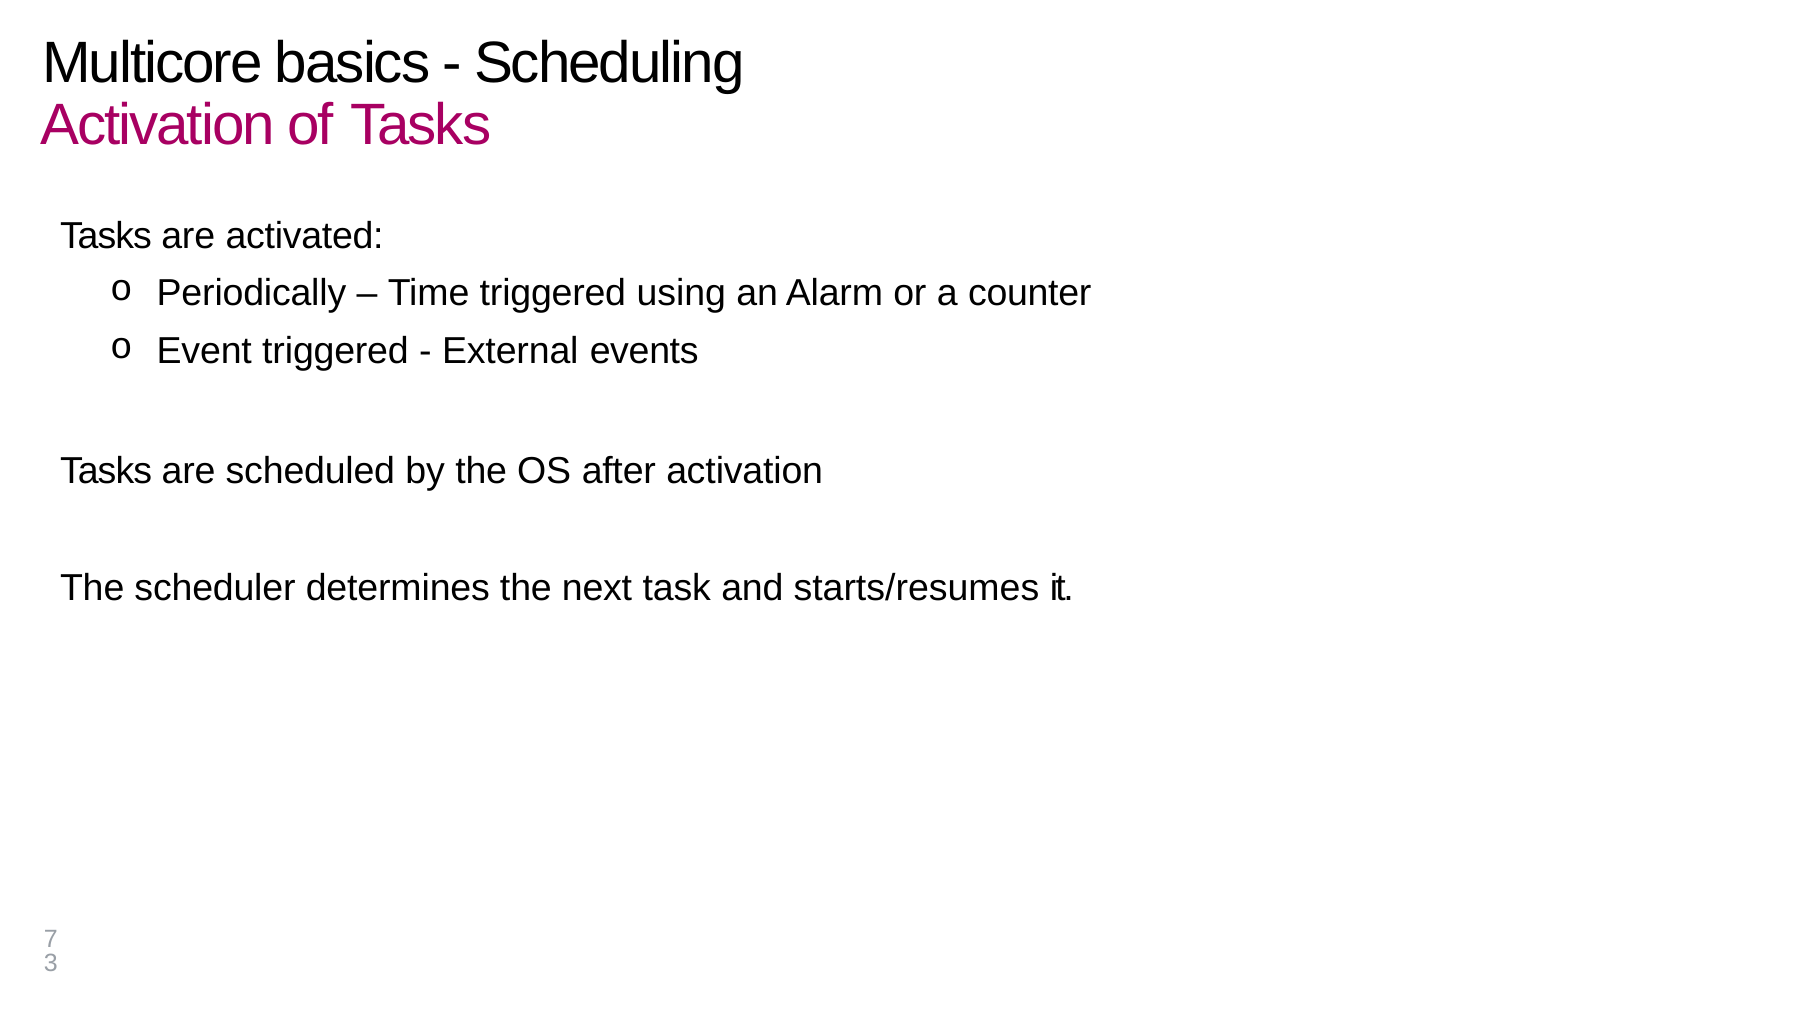

# Multicore basics - Scheduling  Activation of Tasks
 Tasks are activated:
Periodically – Time triggered using an Alarm or a counter
Event triggered - External events

 Tasks are scheduled by the OS after activation

 The scheduler determines the next task and starts/resumes it.
73